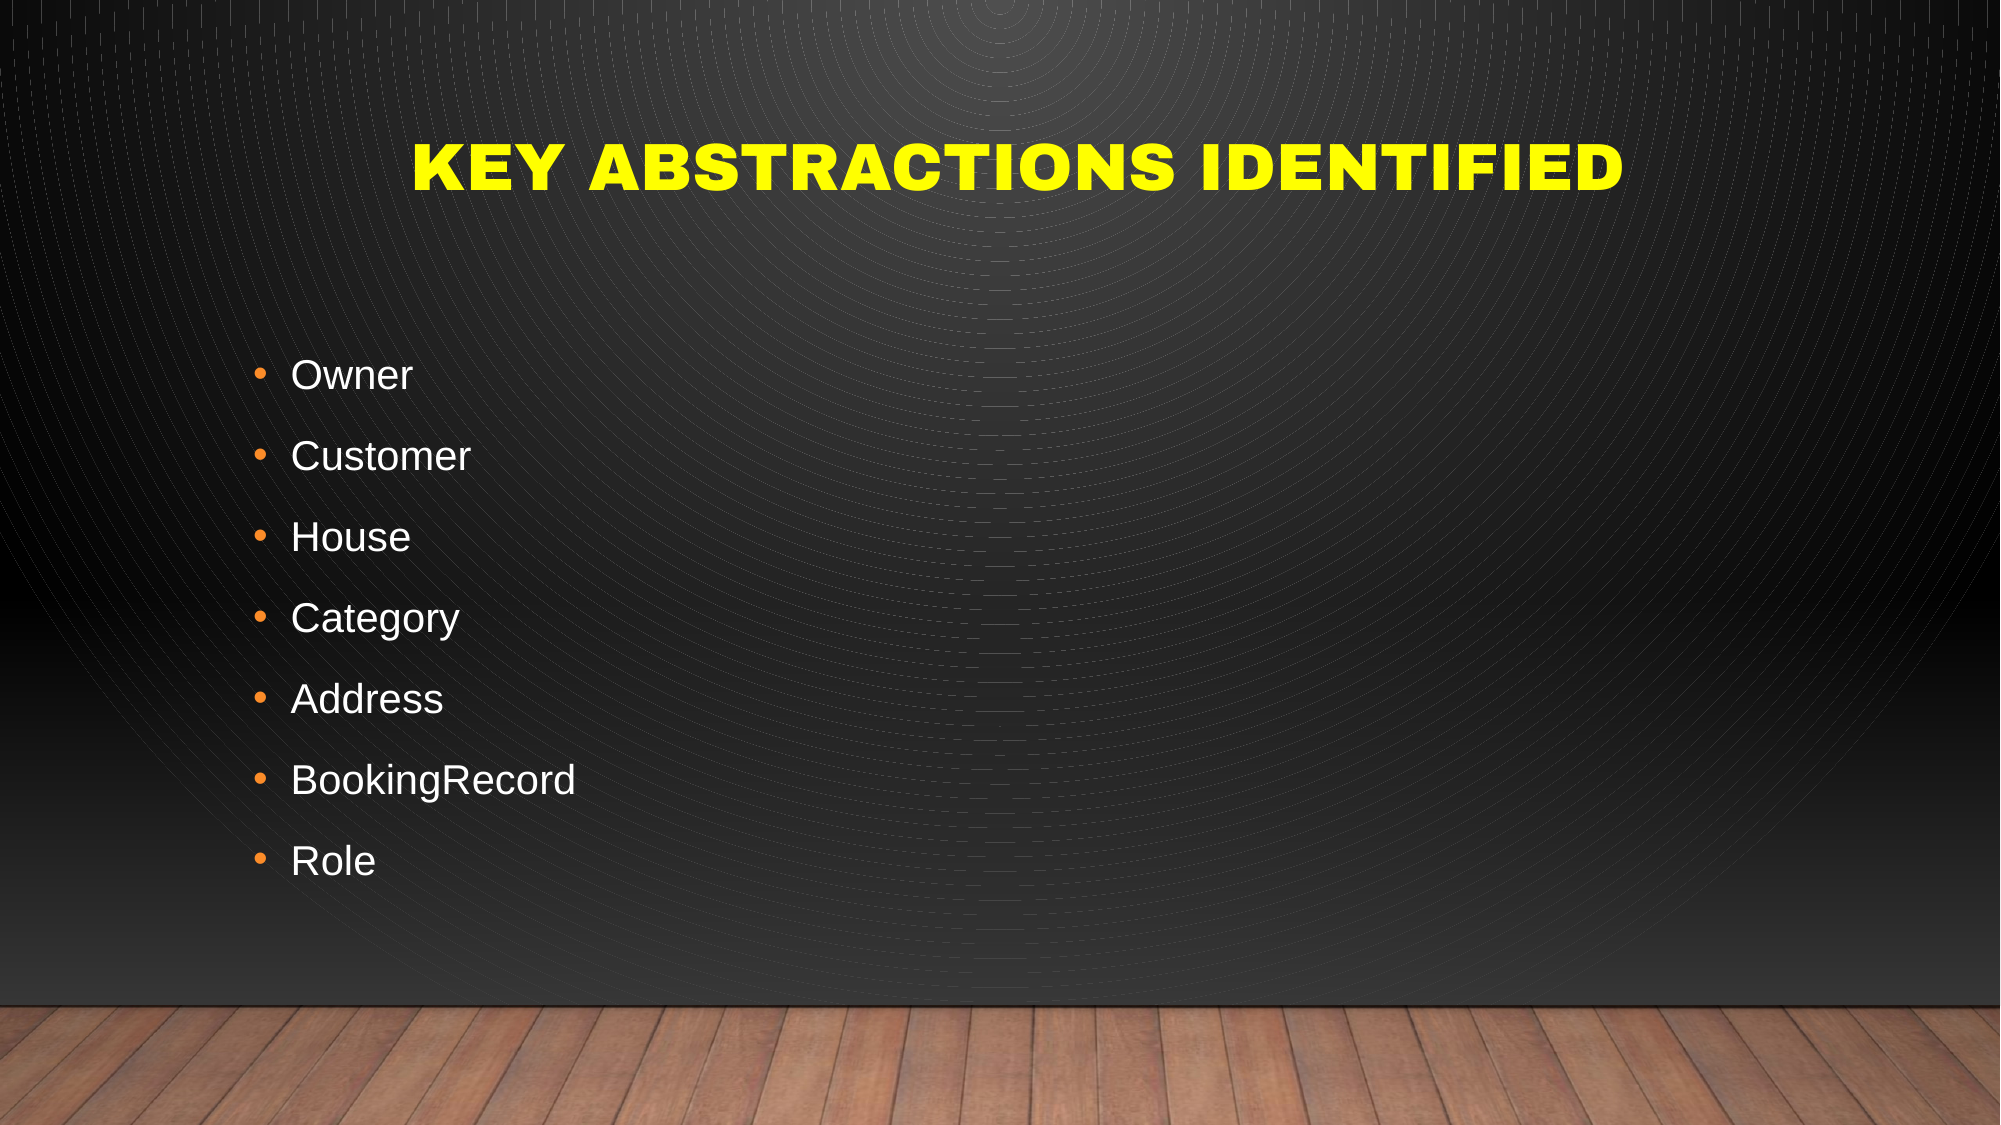

# Key Abstractions identified
Owner
Customer
House
Category
Address
BookingRecord
Role